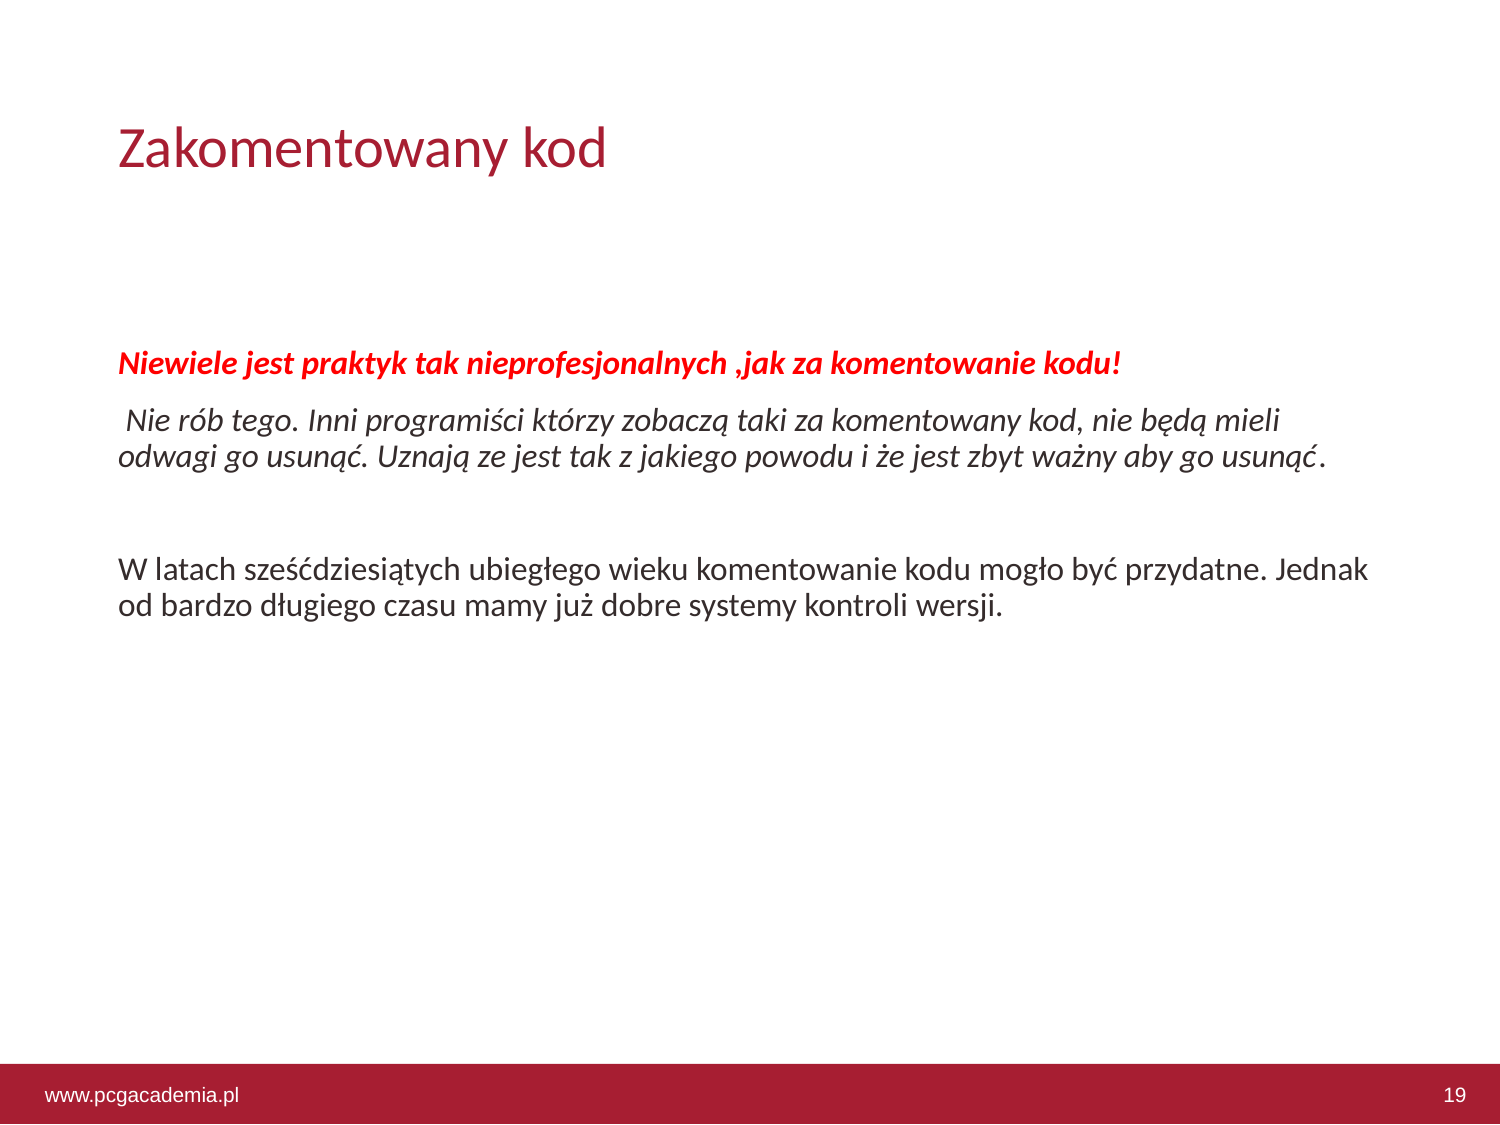

# Zakomentowany kod

Niewiele jest praktyk tak nieprofesjonalnych ,jak za komentowanie kodu!
 Nie rób tego. Inni programiści którzy zobaczą taki za komentowany kod, nie będą mieli odwagi go usunąć. Uznają ze jest tak z jakiego powodu i że jest zbyt ważny aby go usunąć.

W latach sześćdziesiątych ubiegłego wieku komentowanie kodu mogło być przydatne. Jednak od bardzo długiego czasu mamy już dobre systemy kontroli wersji.

www.pcgacademia.pl

19